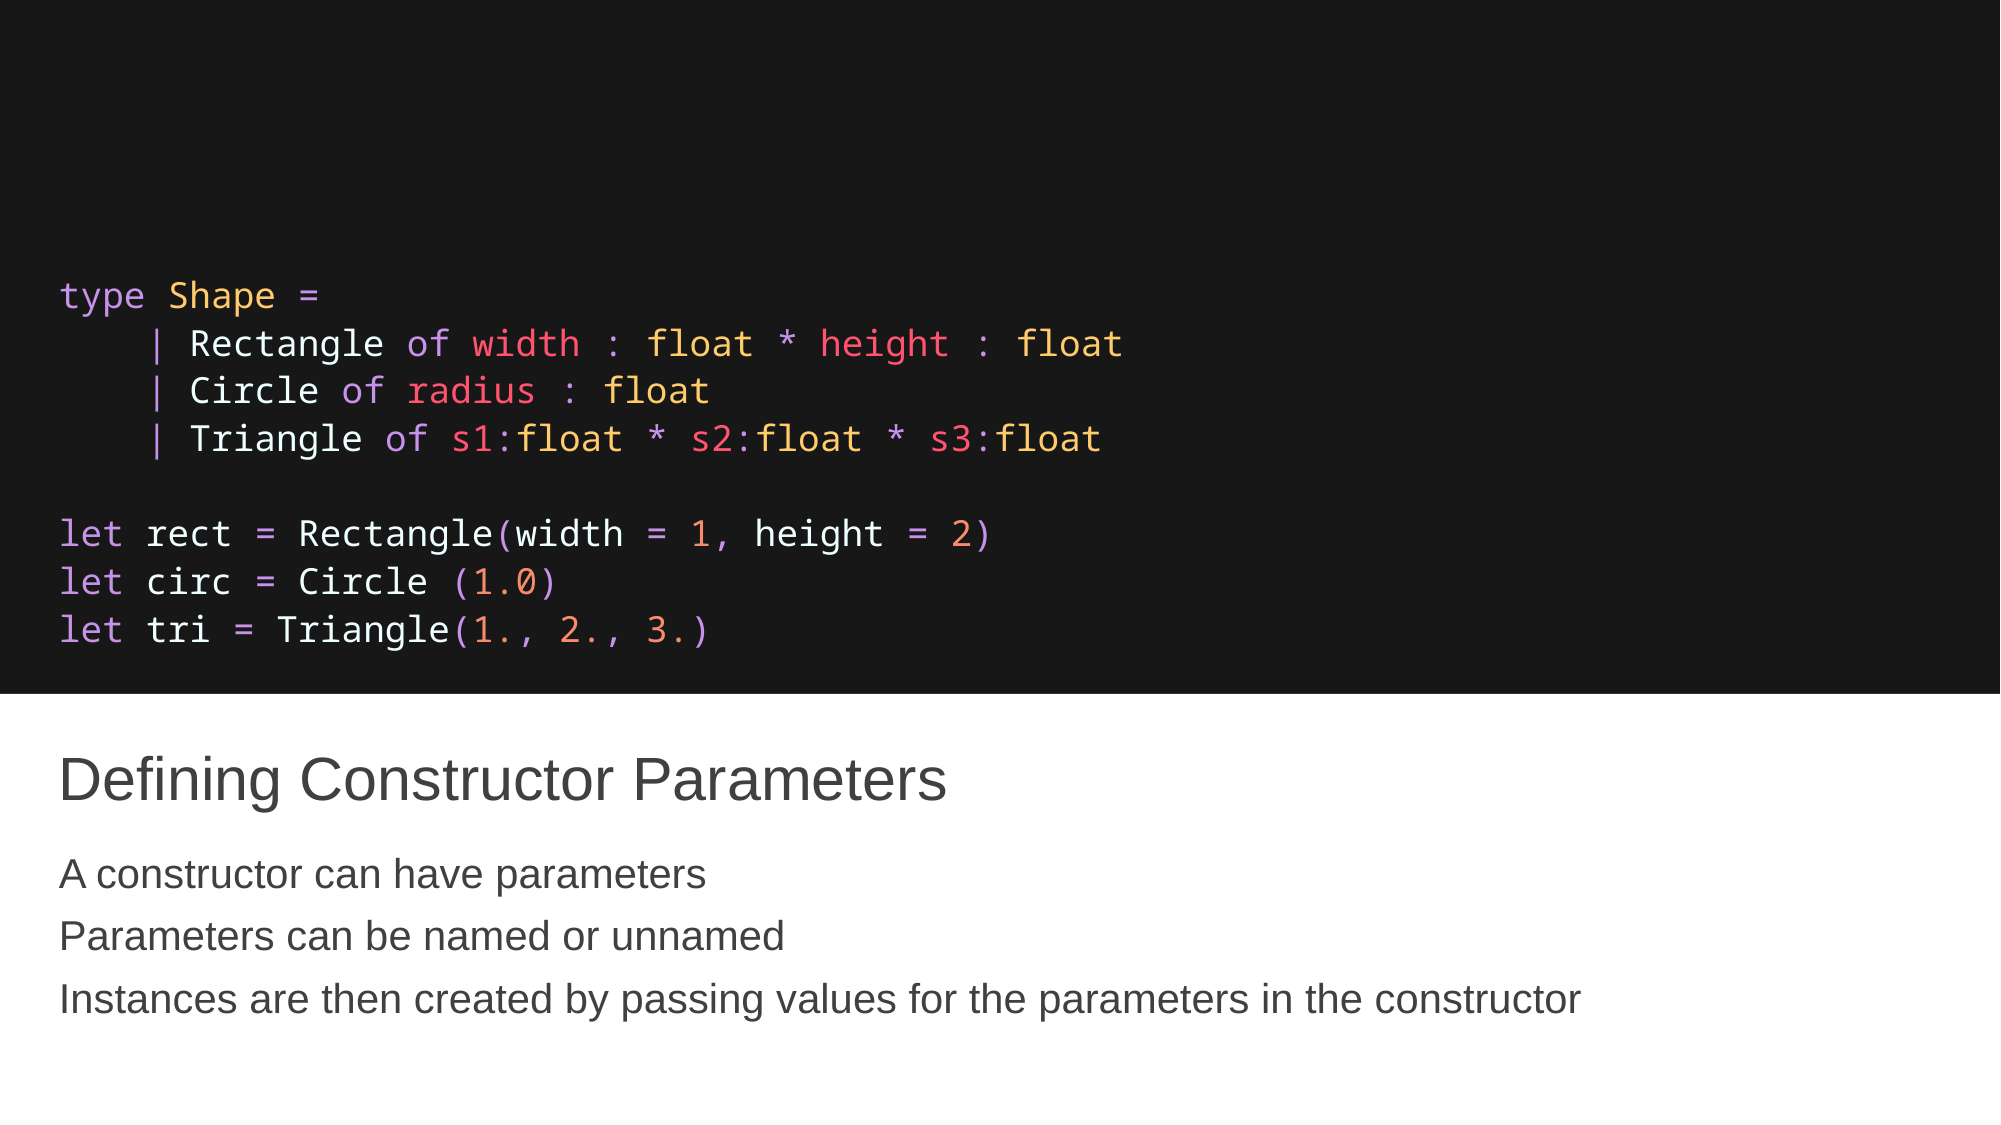

type Shape =
    | Rectangle of width : float * height : float
    | Circle of radius : float
    | Triangle of s1:float * s2:float * s3:float

let rect = Rectangle(width = 1, height = 2)
let circ = Circle (1.0)
let tri = Triangle(1., 2., 3.)
# Defining Constructor Parameters
A constructor can have parameters
Parameters can be named or unnamed
Instances are then created by passing values for the parameters in the constructor